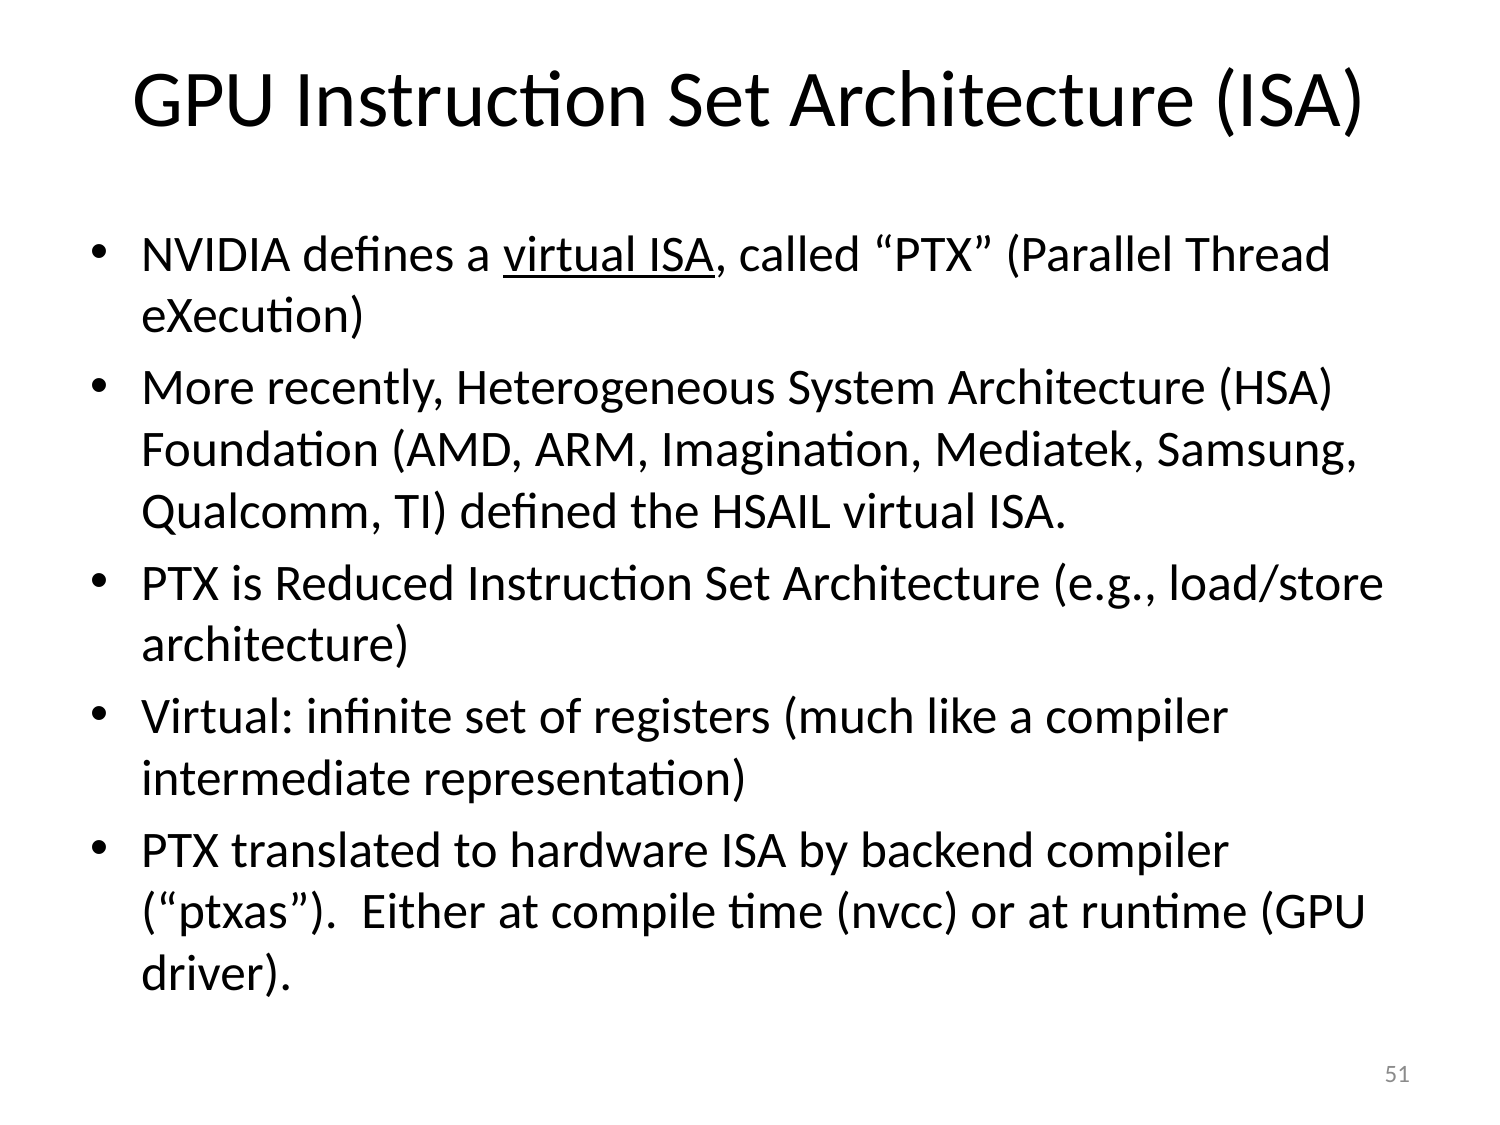

# GPU Instruction Set Architecture (ISA)
NVIDIA defines a virtual ISA, called “PTX” (Parallel Thread eXecution)
More recently, Heterogeneous System Architecture (HSA) Foundation (AMD, ARM, Imagination, Mediatek, Samsung, Qualcomm, TI) defined the HSAIL virtual ISA.
PTX is Reduced Instruction Set Architecture (e.g., load/store architecture)
Virtual: infinite set of registers (much like a compiler intermediate representation)
PTX translated to hardware ISA by backend compiler (“ptxas”).  Either at compile time (nvcc) or at runtime (GPU driver).

51